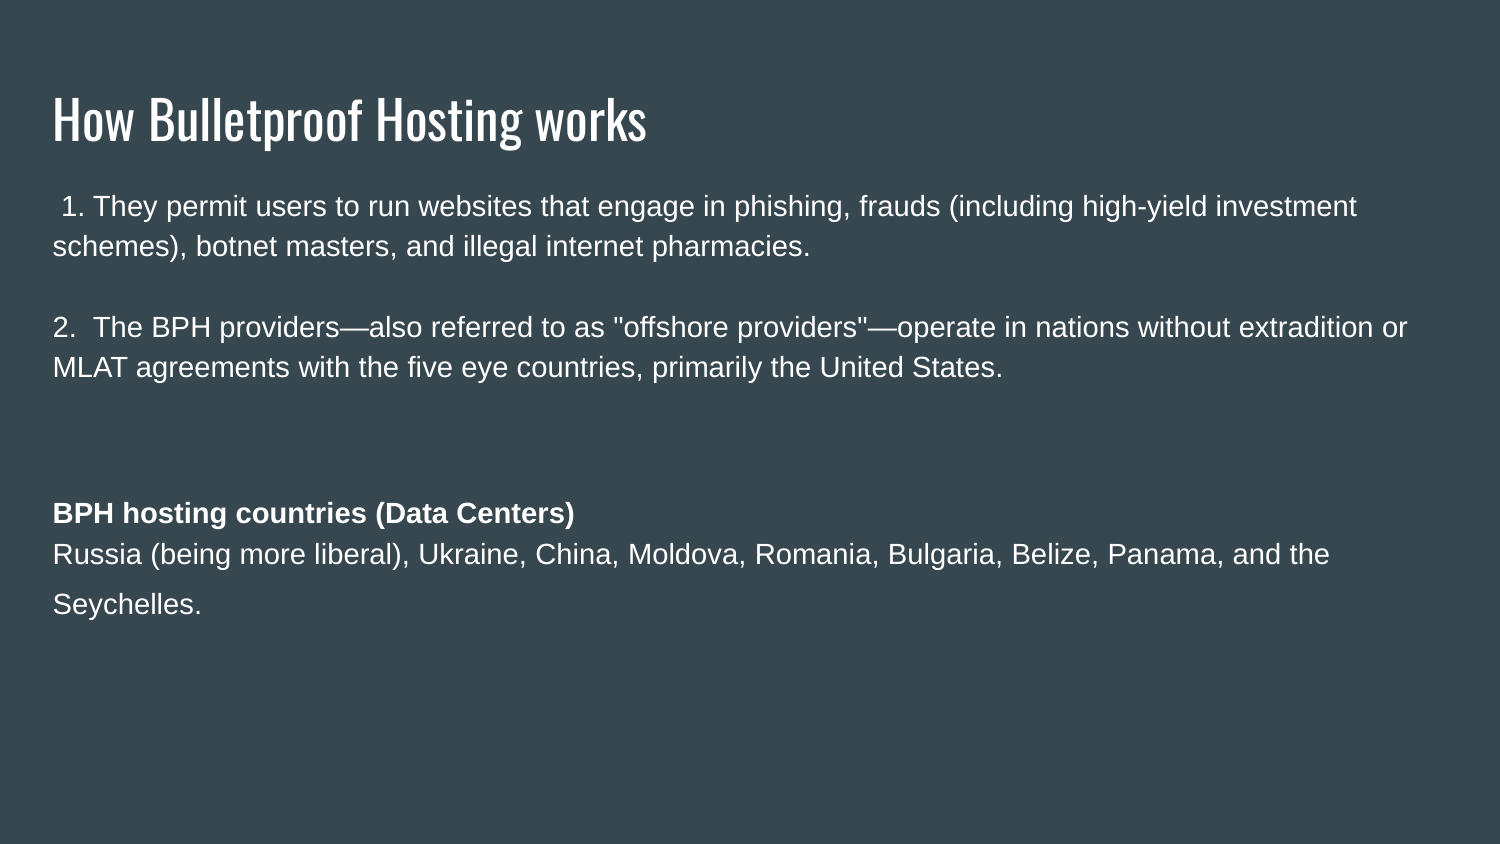

# How Bulletproof Hosting works
 1. They permit users to run websites that engage in phishing, frauds (including high-yield investment schemes), botnet masters, and illegal internet pharmacies.

2.  The BPH providers—also referred to as "offshore providers"—operate in nations without extradition or MLAT agreements with the five eye countries, primarily the United States.

BPH hosting countries (Data Centers)
Russia (being more liberal), Ukraine, China, Moldova, Romania, Bulgaria, Belize, Panama, and the Seychelles.